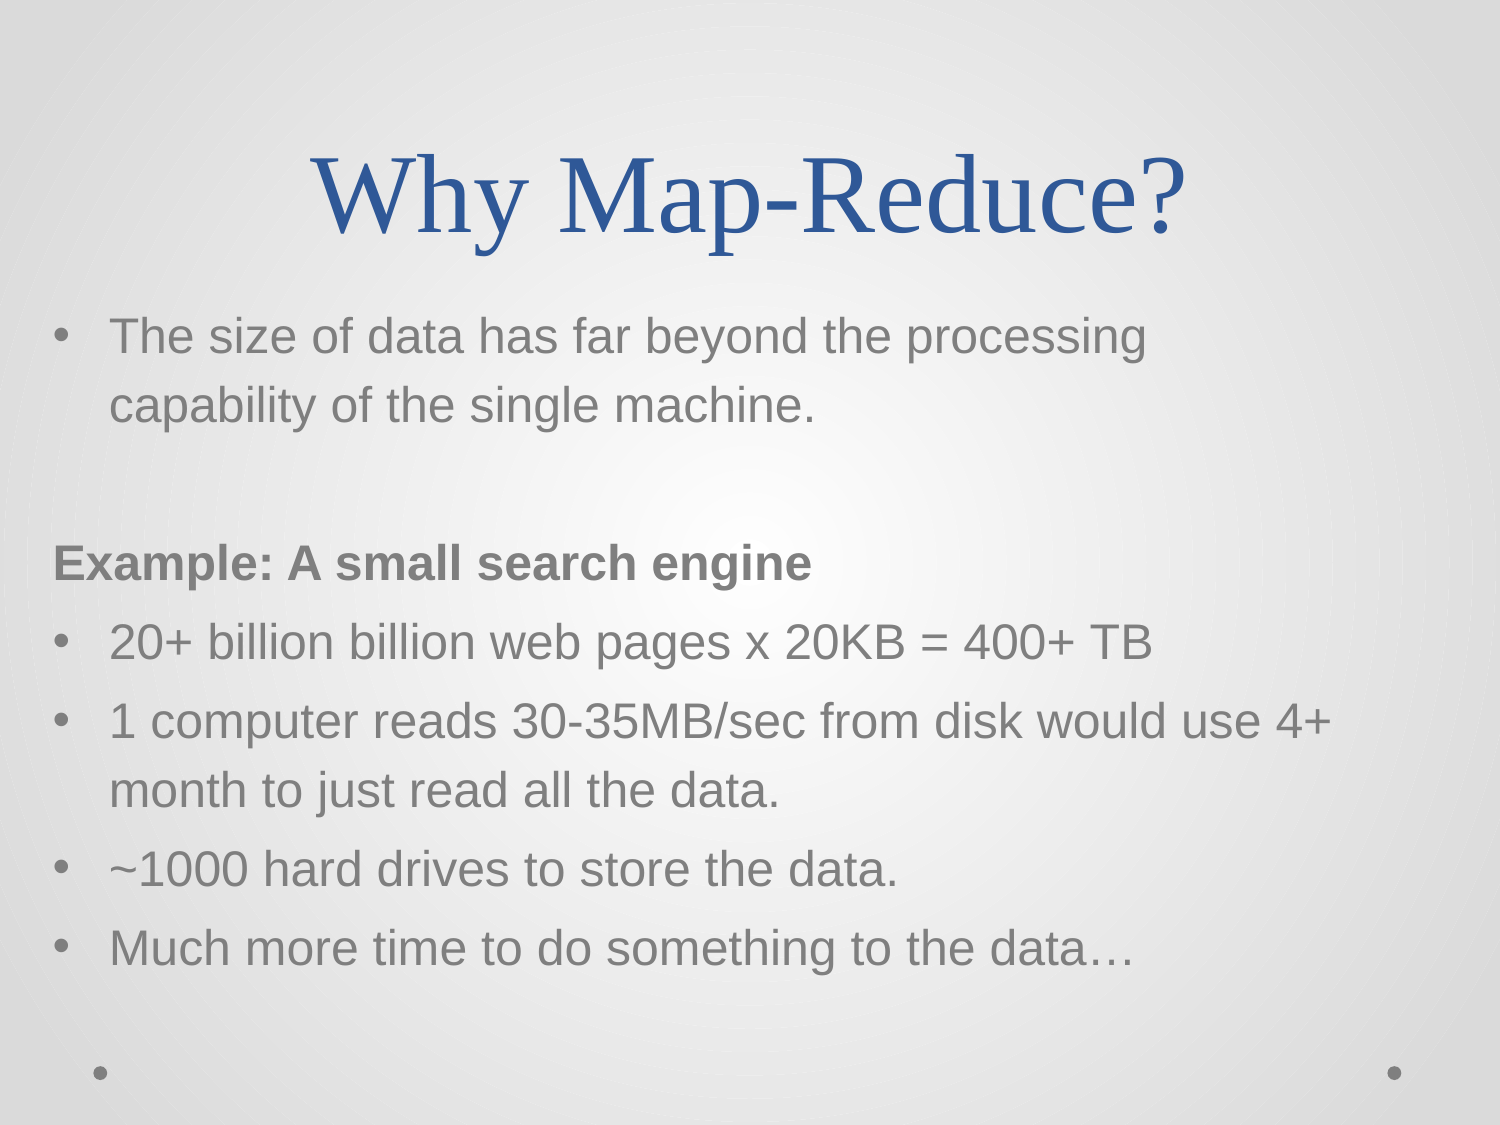

# Why Map-Reduce?
The size of data has far beyond the processing capability of the single machine.

Example: A small search engine
20+ billion billion web pages x 20KB = 400+ TB
1 computer reads 30-35MB/sec from disk would use 4+ month to just read all the data.
~1000 hard drives to store the data.
Much more time to do something to the data…